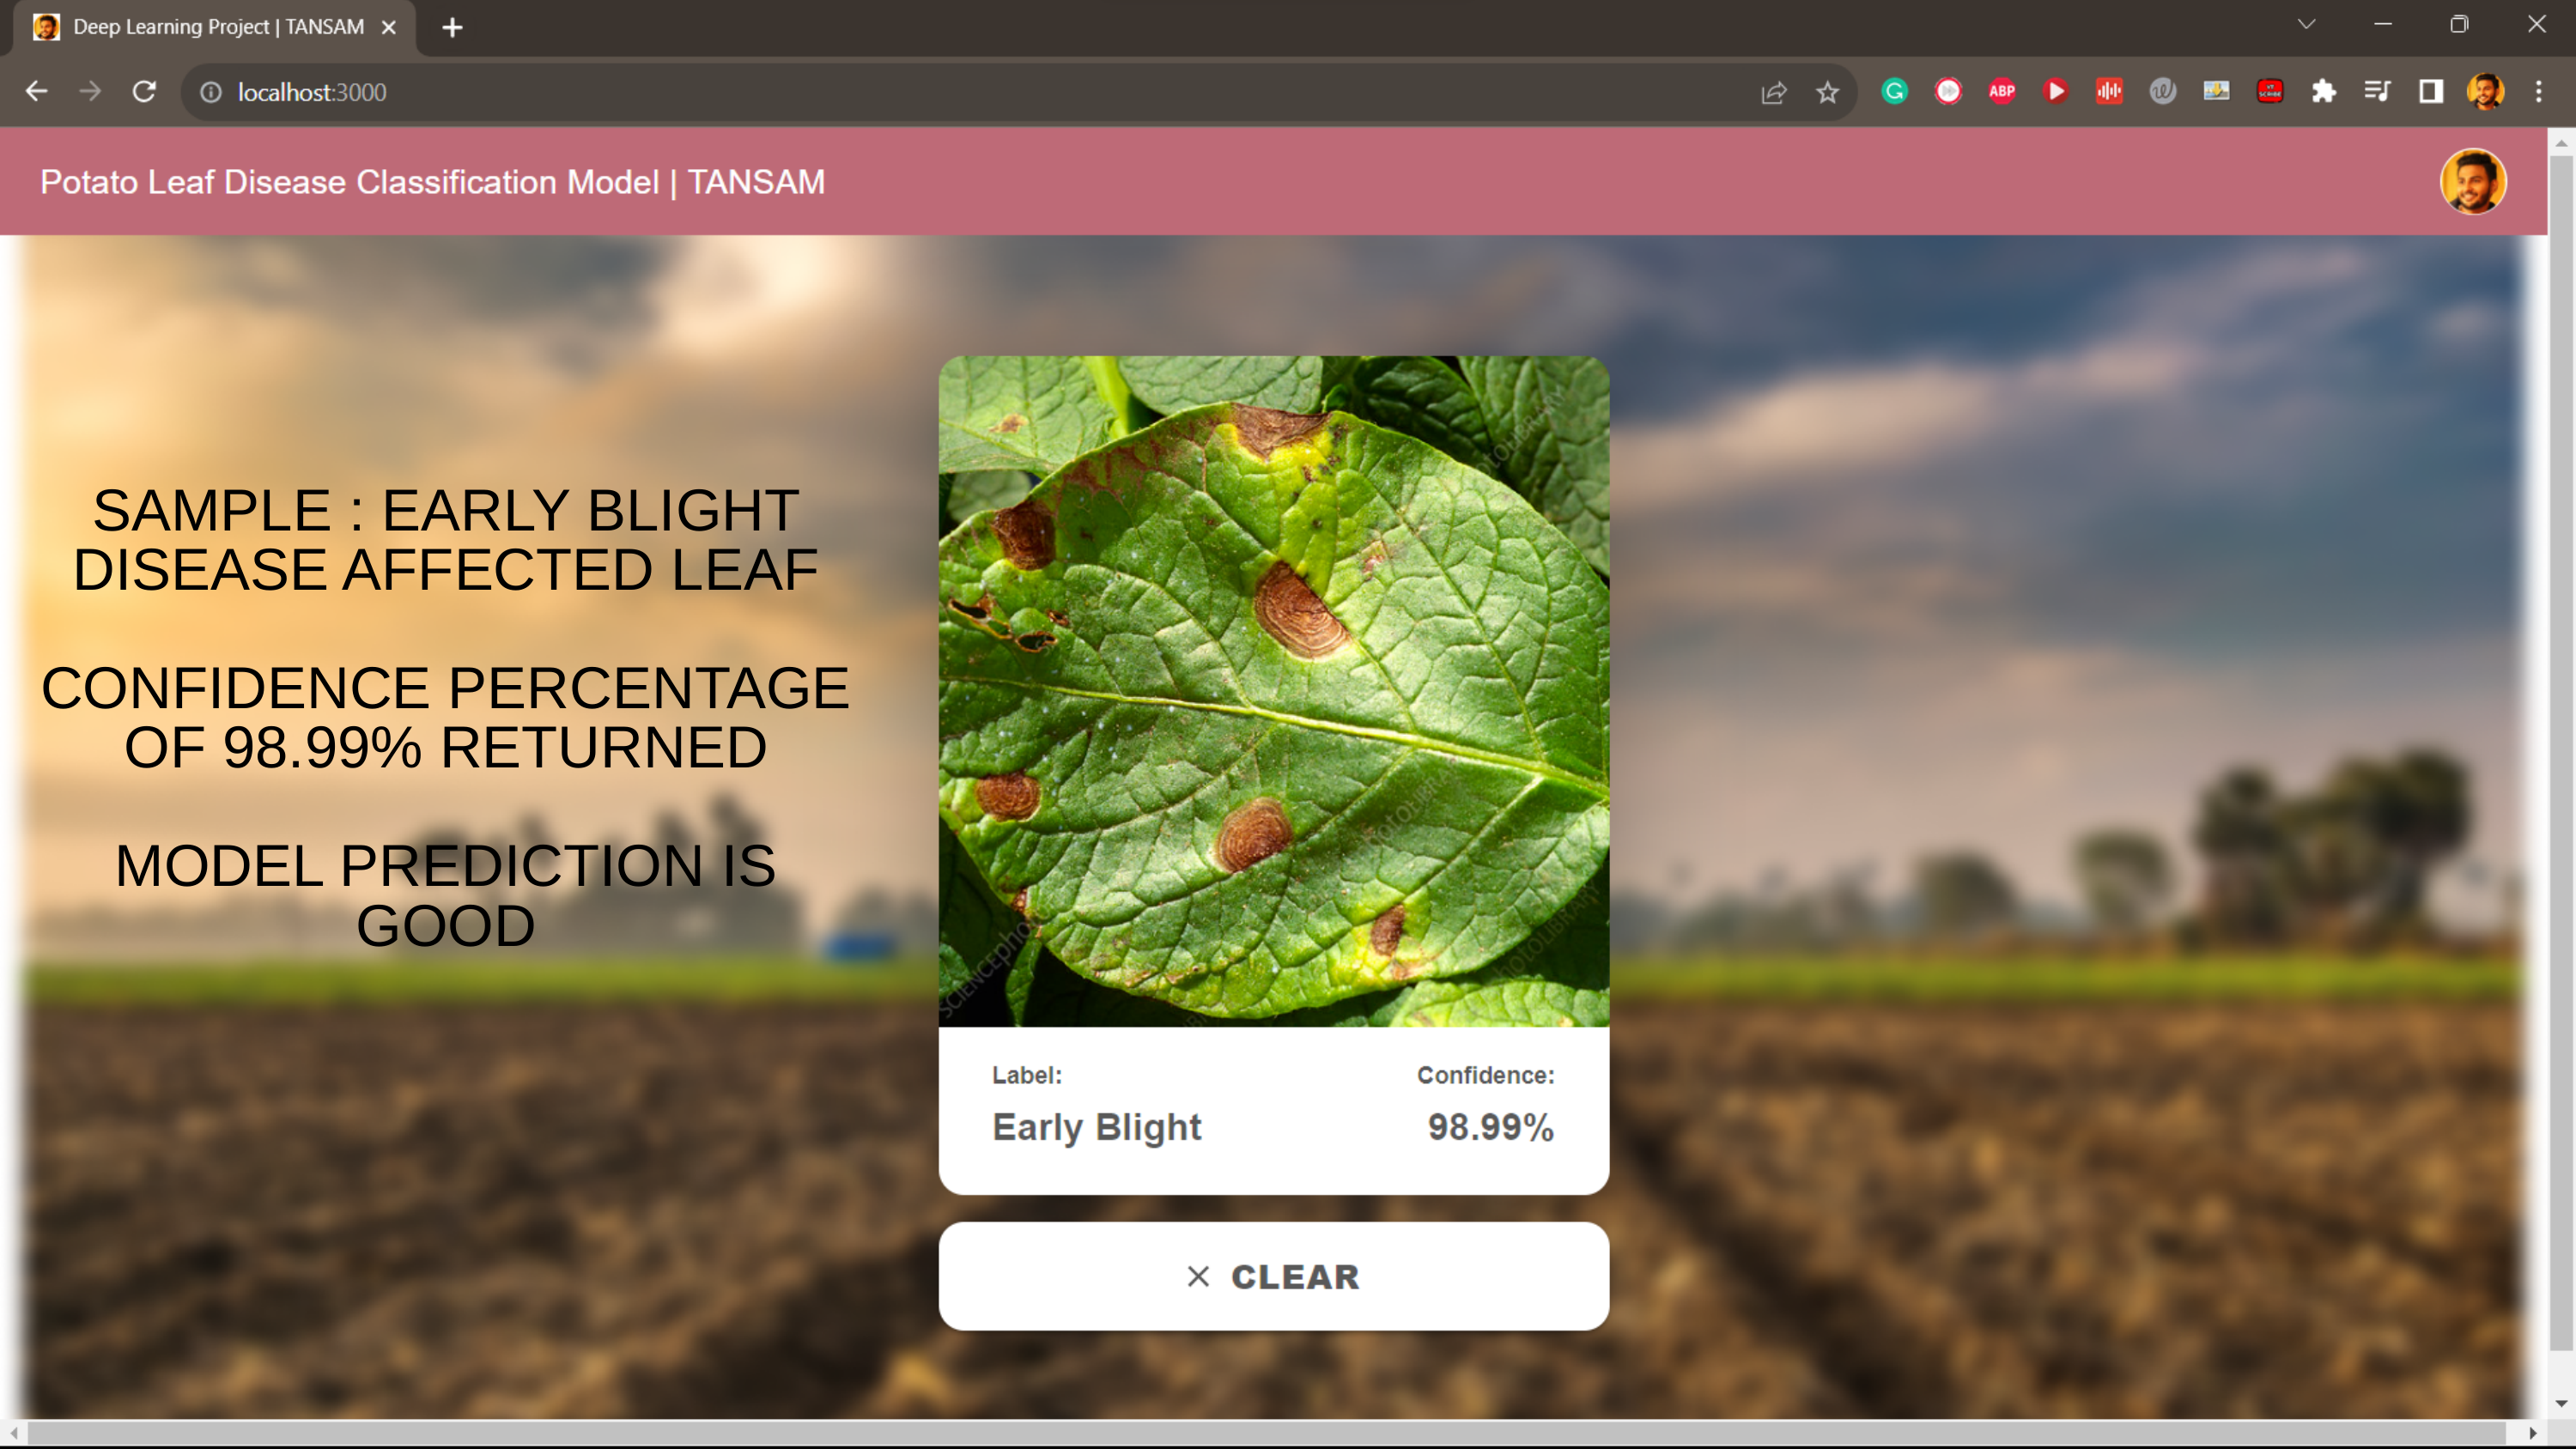

SAMPLE : EARLY BLIGHT DISEASE AFFECTED LEAF

CONFIDENCE PERCENTAGE OF 98.99% RETURNED

MODEL PREDICTION IS GOOD